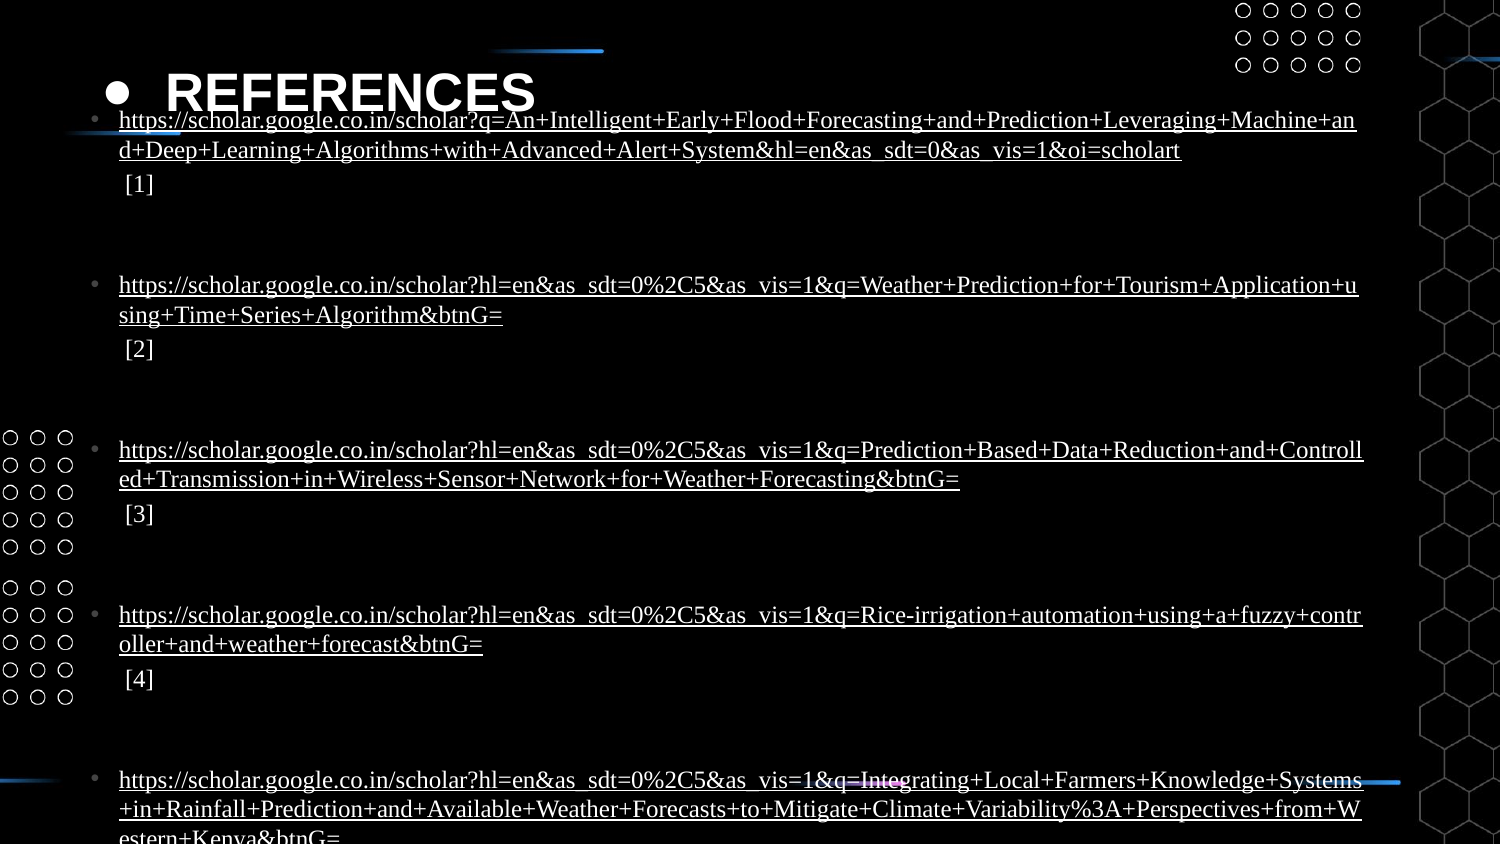

# REFERENCES
https://scholar.google.co.in/scholar?q=An+Intelligent+Early+Flood+Forecasting+and+Prediction+Leveraging+Machine+and+Deep+Learning+Algorithms+with+Advanced+Alert+System&hl=en&as_sdt=0&as_vis=1&oi=scholart [1]
https://scholar.google.co.in/scholar?hl=en&as_sdt=0%2C5&as_vis=1&q=Weather+Prediction+for+Tourism+Application+using+Time+Series+Algorithm&btnG= [2]
https://scholar.google.co.in/scholar?hl=en&as_sdt=0%2C5&as_vis=1&q=Prediction+Based+Data+Reduction+and+Controlled+Transmission+in+Wireless+Sensor+Network+for+Weather+Forecasting&btnG= [3]
https://scholar.google.co.in/scholar?hl=en&as_sdt=0%2C5&as_vis=1&q=Rice-irrigation+automation+using+a+fuzzy+controller+and+weather+forecast&btnG= [4]
https://scholar.google.co.in/scholar?hl=en&as_sdt=0%2C5&as_vis=1&q=Integrating+Local+Farmers+Knowledge+Systems+in+Rainfall+Prediction+and+Available+Weather+Forecasts+to+Mitigate+Climate+Variability%3A+Perspectives+from+Western+Kenya&btnG= [5]